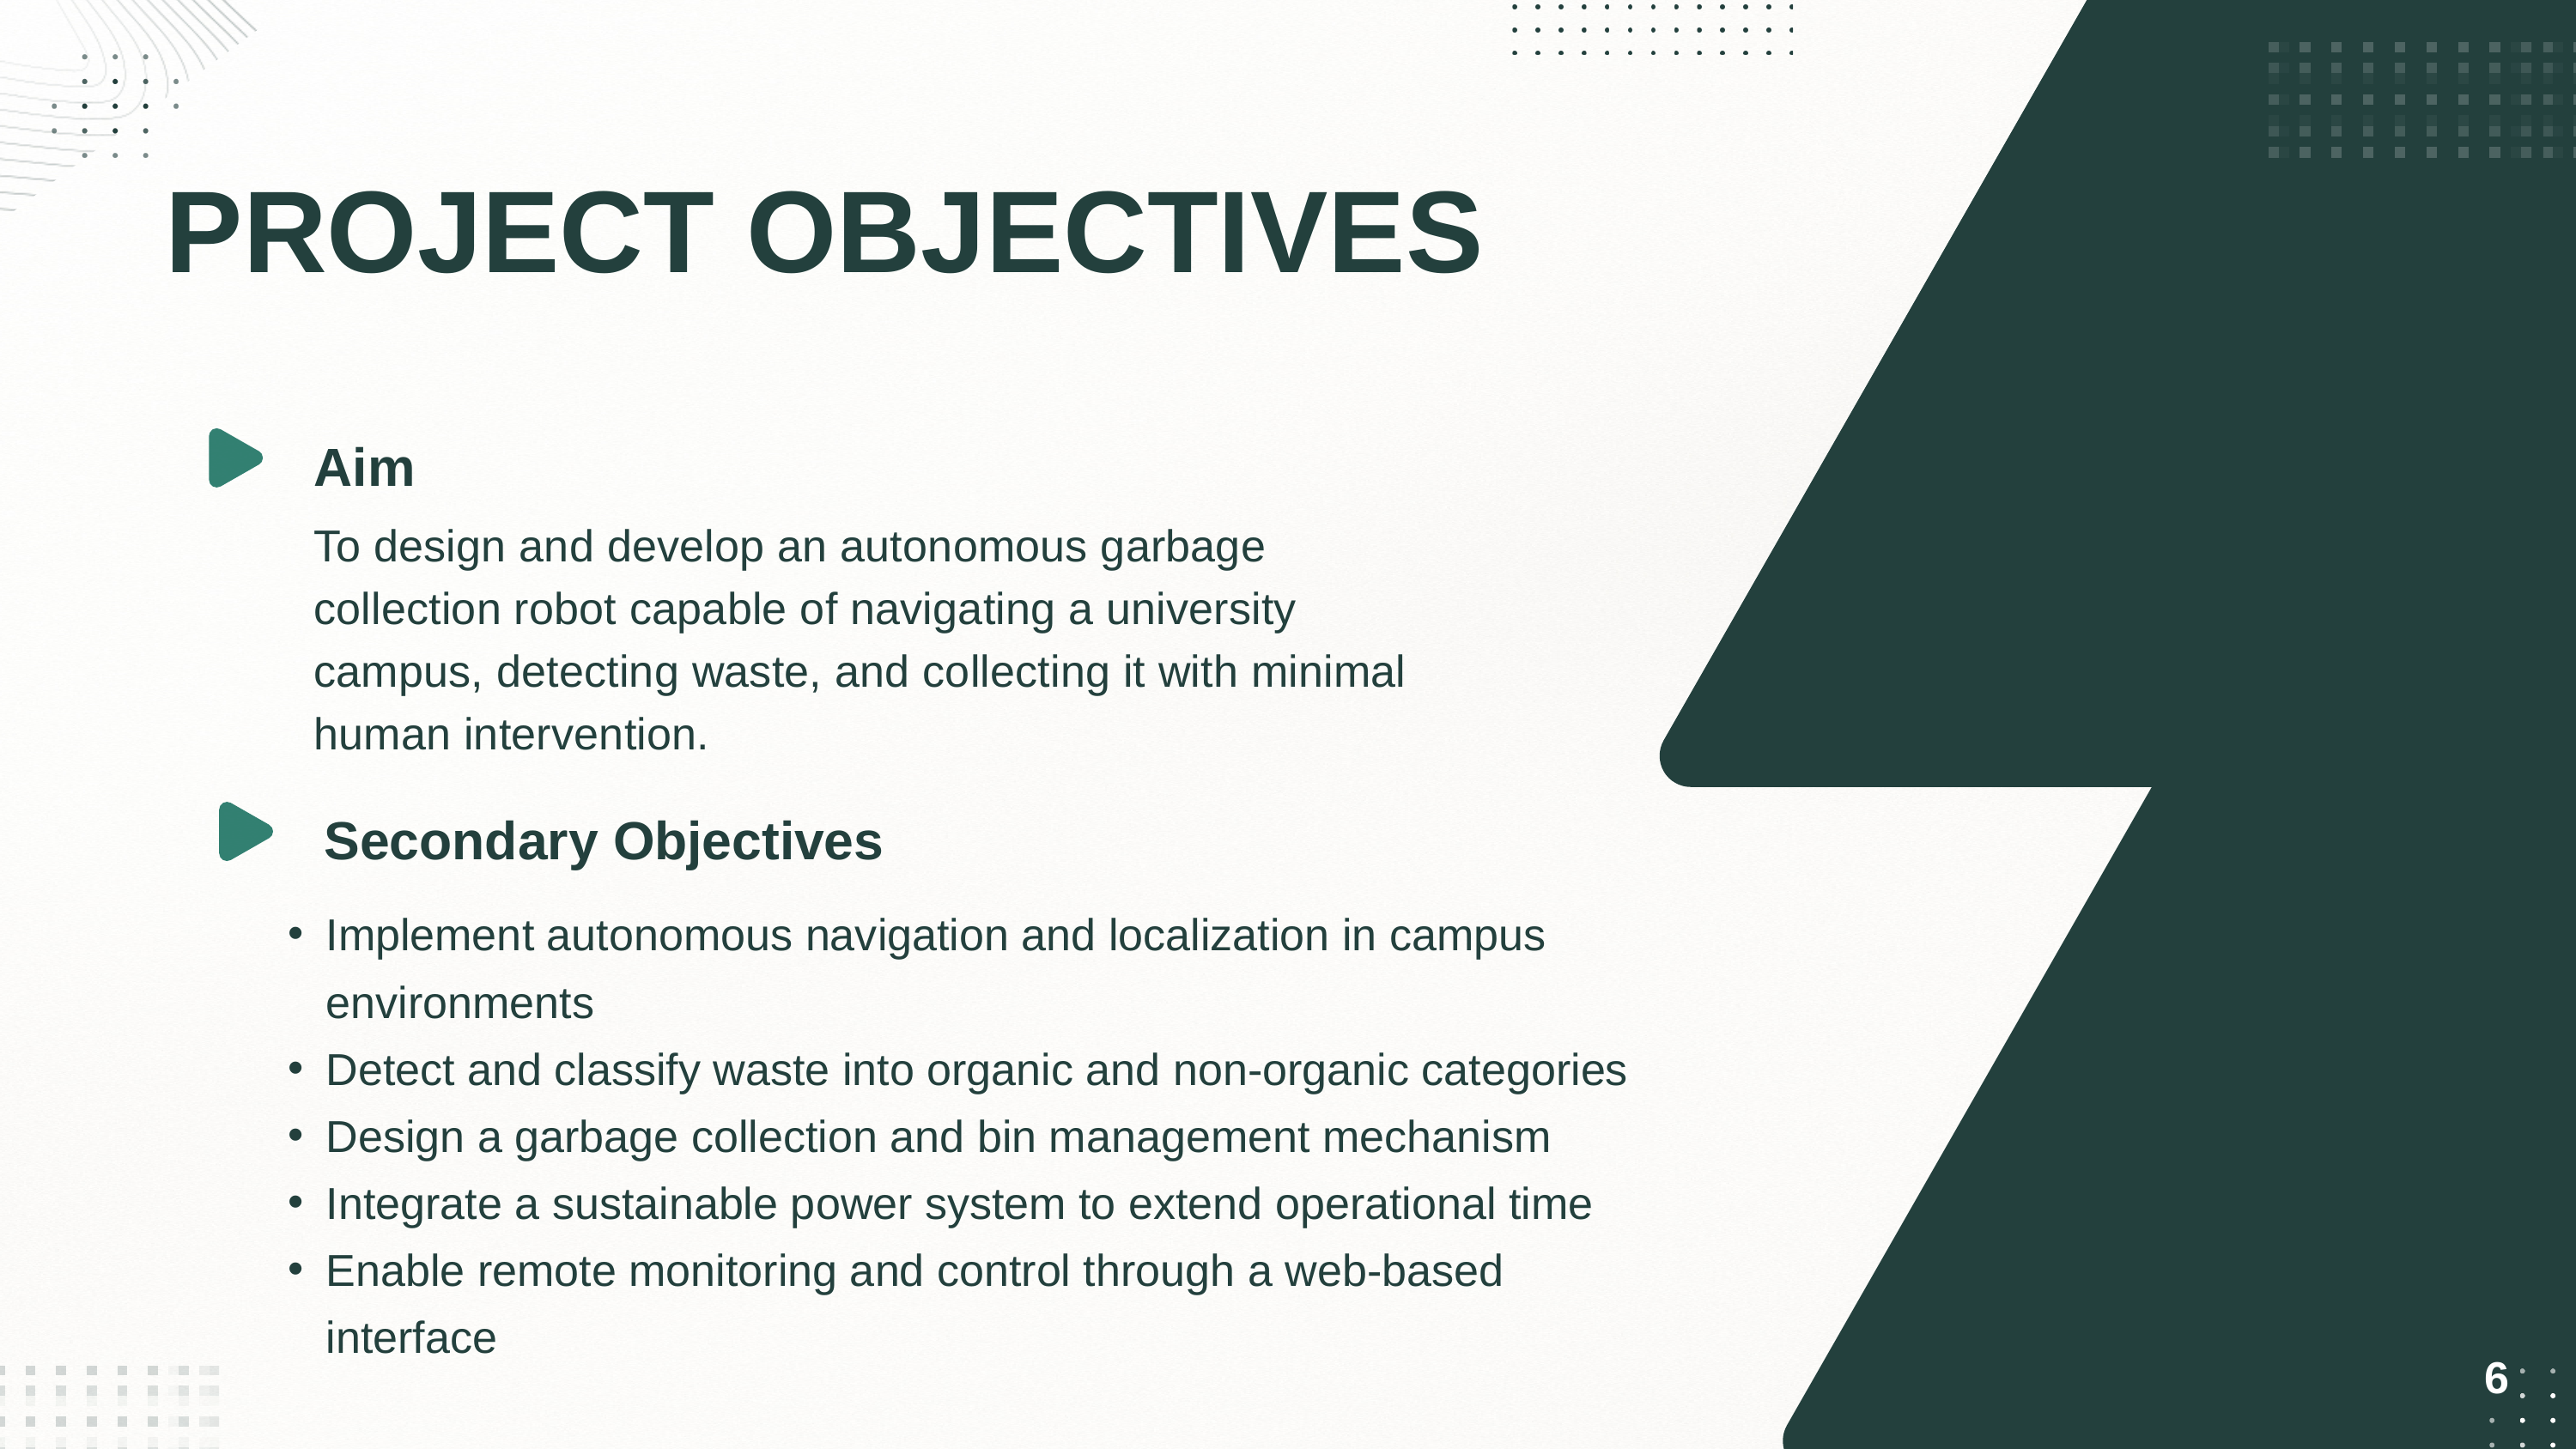

PROJECT OBJECTIVES

Aim

To design and develop an autonomous garbage collection robot capable of navigating a university campus, detecting waste, and collecting it with minimal human intervention.
Secondary Objectives

Implement autonomous navigation and localization in campus environments
Detect and classify waste into organic and non-organic categories
Design a garbage collection and bin management mechanism
Integrate a sustainable power system to extend operational time
Enable remote monitoring and control through a web-based interface
6